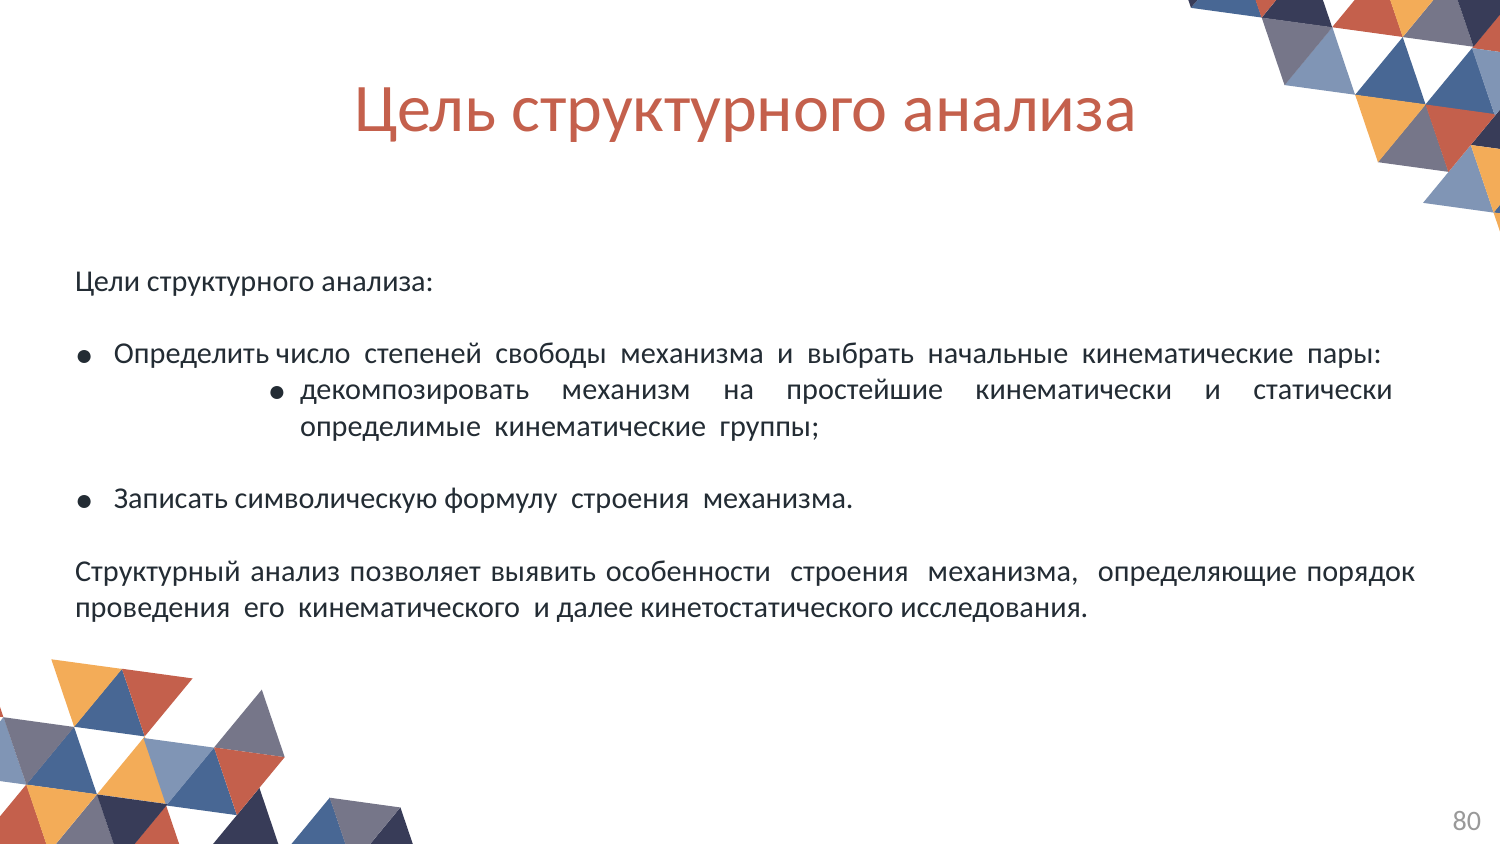

Цель структурного анализа
Цели структурного анализа:

 Определить число  степеней  свободы  механизма  и  выбрать  начальные  кинематические  пары:
декомпозировать механизм на простейшие кинематически и статически  определимые  кинематические  группы;

 Записать символическую формулу  строения  механизма.

Структурный анализ позволяет выявить особенности  строения  механизма,  определяющие порядок  проведения  его  кинематического  и далее кинетостатического исследования.

80